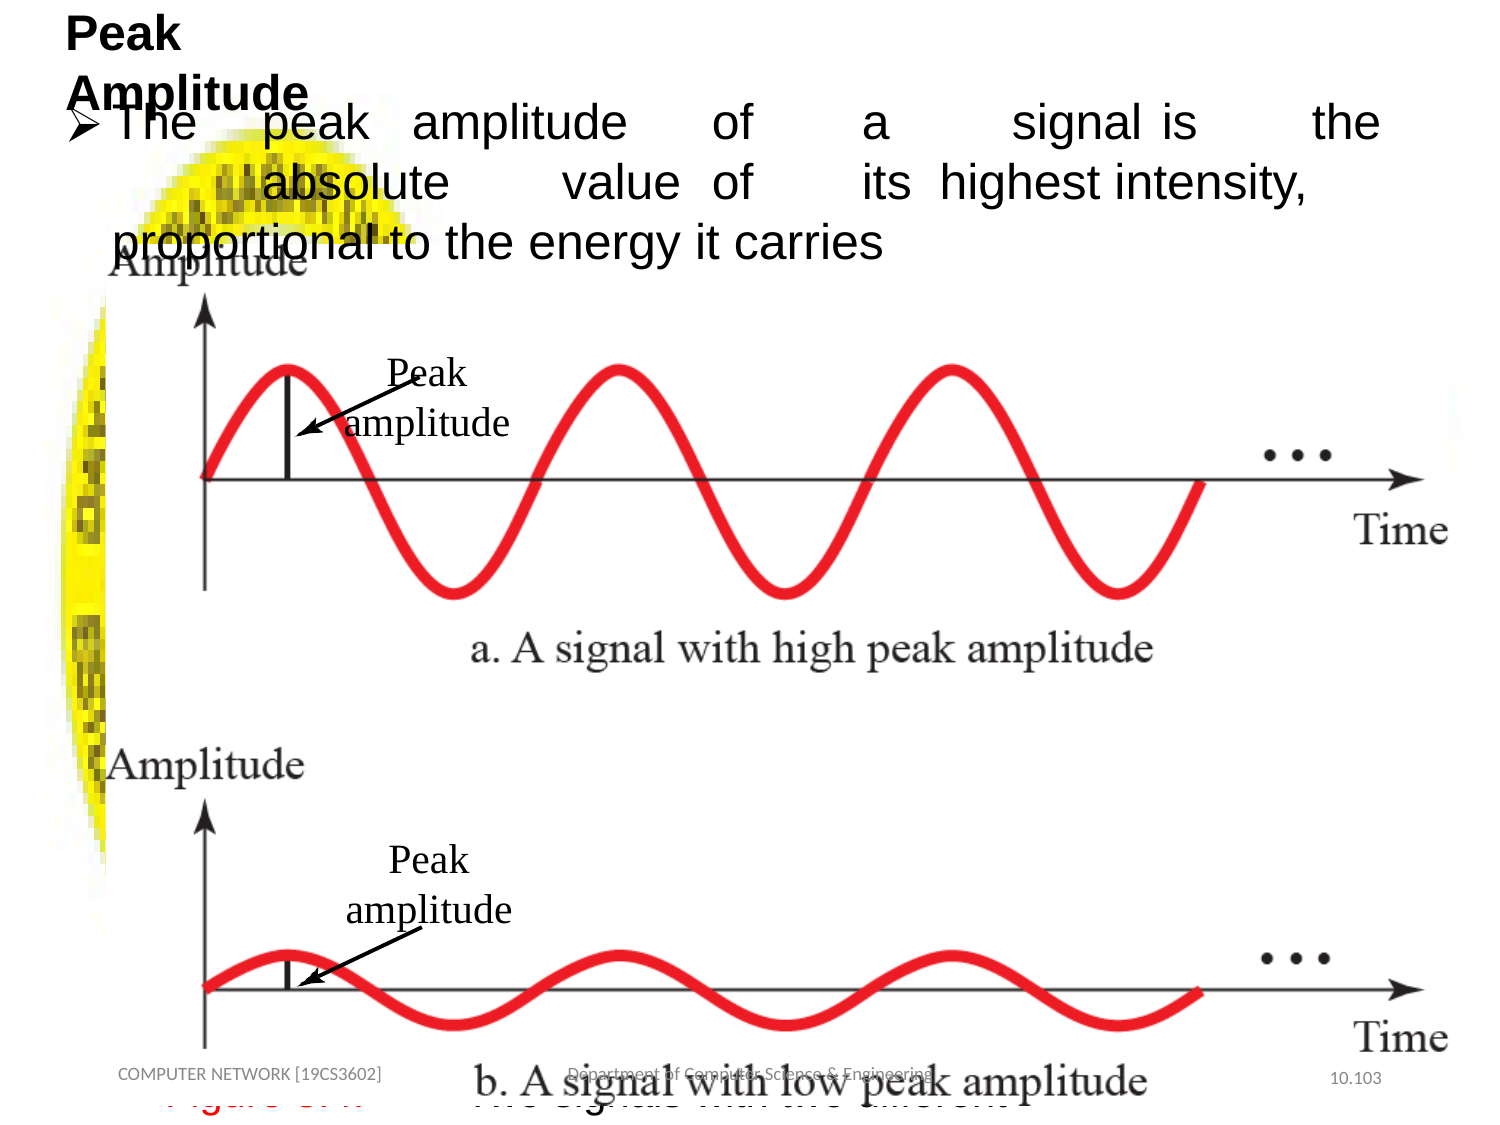

# Peak Amplitude
The	peak	amplitude	of	a	signal	is	the	absolute	value	of	its  highest intensity, proportional to the energy it carries

Peak  amplitude

Peak  amplitude
COMPUTER NETWORK [19CS3602]
Department of Computer Science & Engineering
10.103
Figure 3.4:	Two signals with two different amplitudes